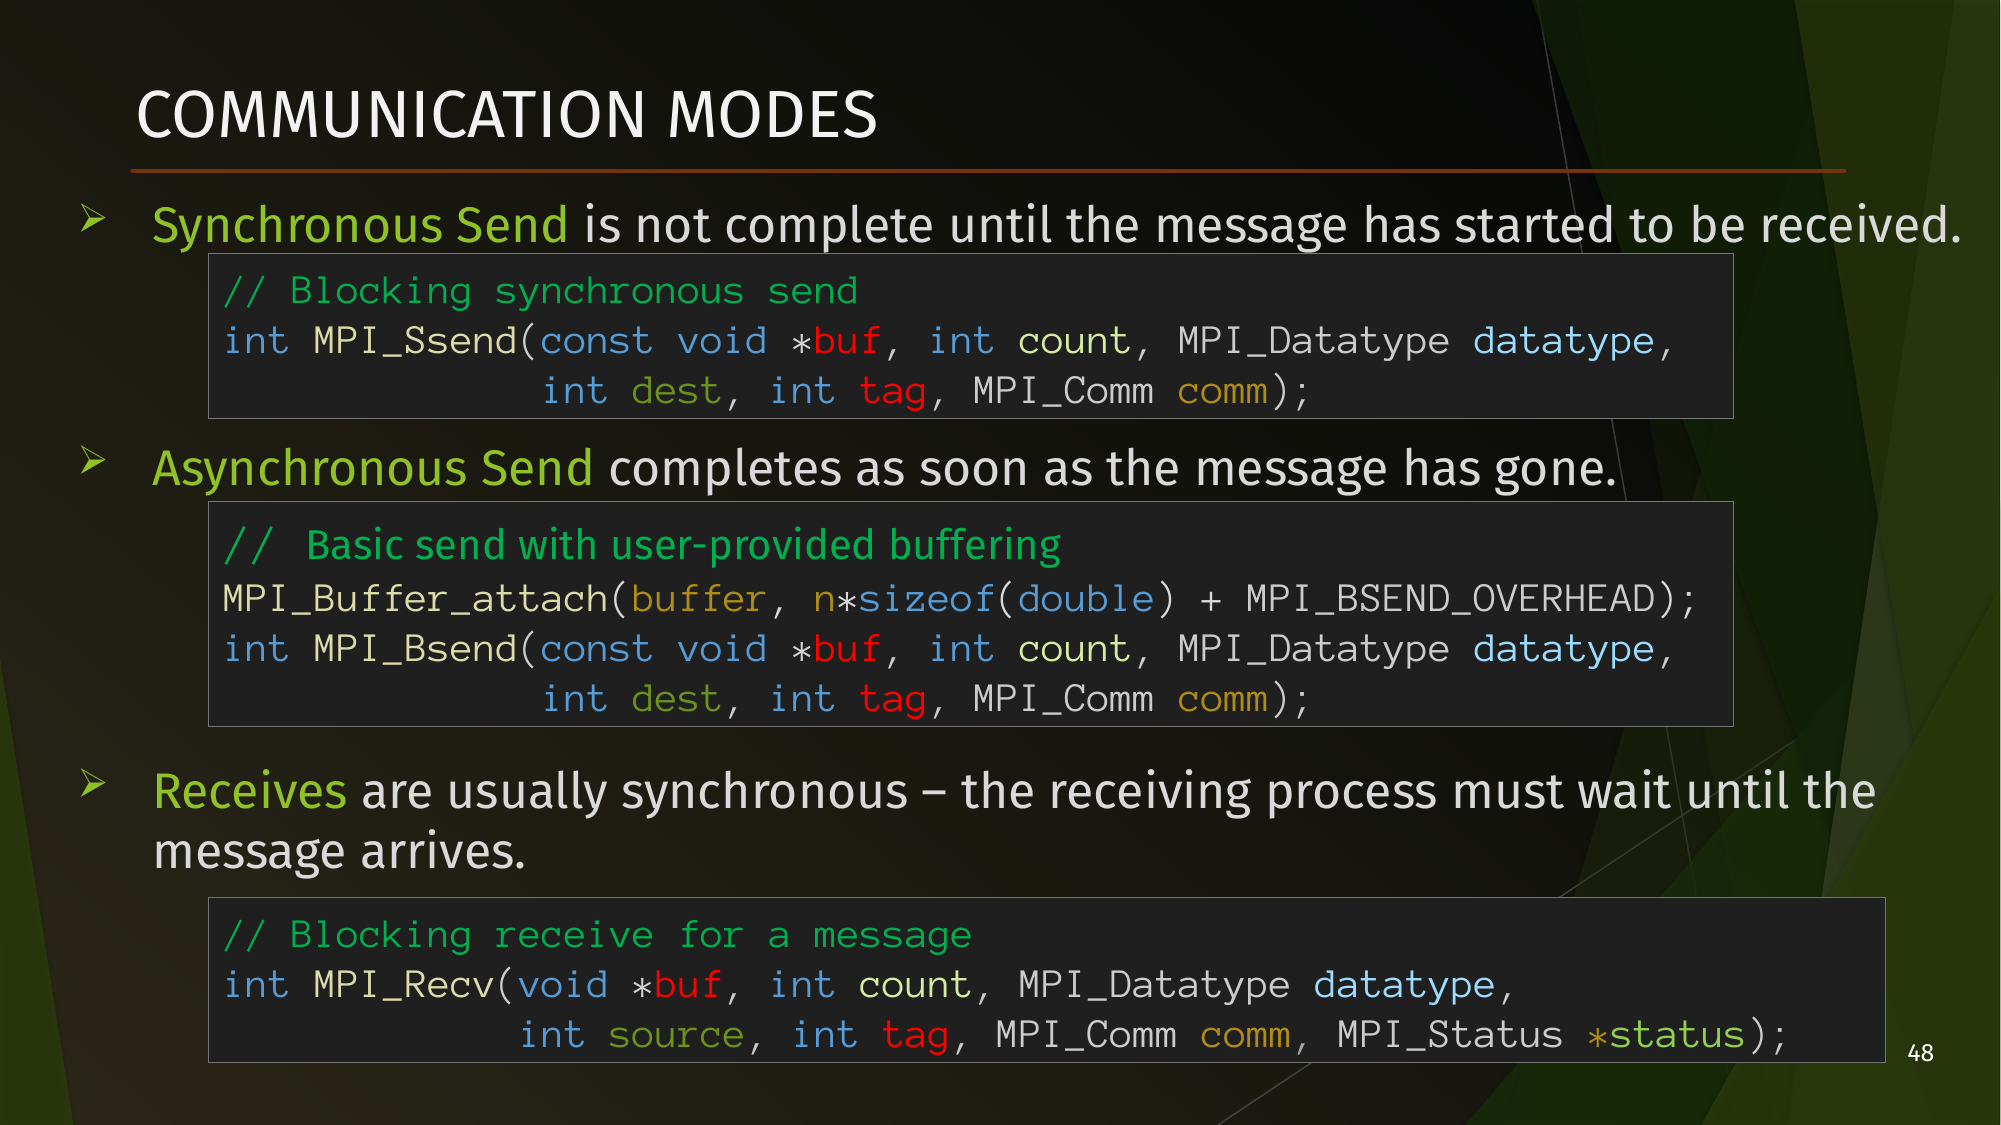

# Communication Modes
Synchronous Send is not complete until the message has started to be received.

Asynchronous Send completes as soon as the message has gone.

Receives are usually synchronous – the receiving process must wait until the message arrives.
// Blocking synchronous send
int MPI_Ssend(const void *buf, int count, MPI_Datatype datatype,
              int dest, int tag, MPI_Comm comm);
// Basic send with user-provided buffering
MPI_Buffer_attach(buffer, n*sizeof(double) + MPI_BSEND_OVERHEAD);
int MPI_Bsend(const void *buf, int count, MPI_Datatype datatype,
              int dest, int tag, MPI_Comm comm);
// Blocking receive for a message
int MPI_Recv(void *buf, int count, MPI_Datatype datatype,
             int source, int tag, MPI_Comm comm, MPI_Status *status);
48